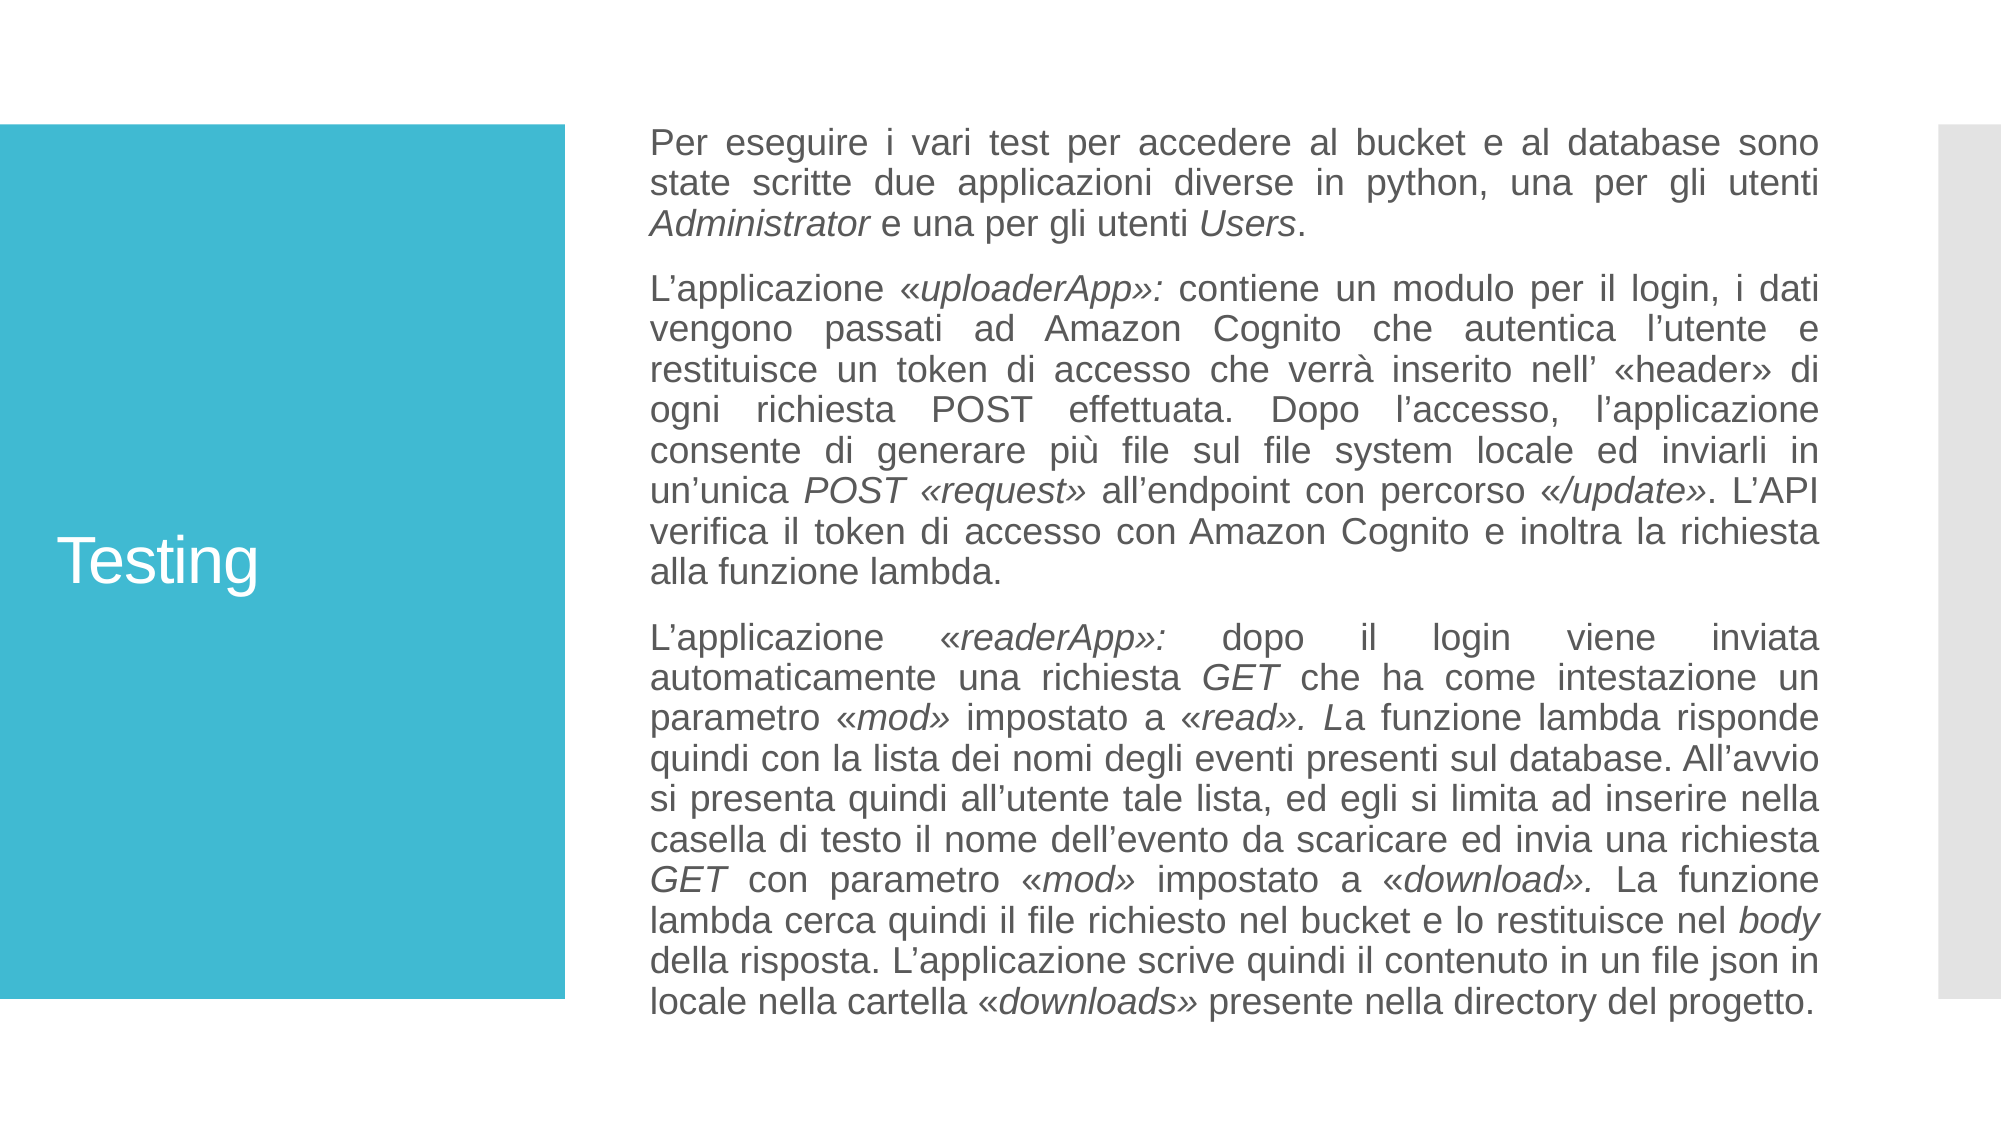

Per eseguire i vari test per accedere al bucket e al database sono state scritte due applicazioni diverse in python, una per gli utenti Administrator e una per gli utenti Users.
L’applicazione «uploaderApp»: contiene un modulo per il login, i dati vengono passati ad Amazon Cognito che autentica l’utente e restituisce un token di accesso che verrà inserito nell’ «header» di ogni richiesta POST effettuata. Dopo l’accesso, l’applicazione consente di generare più file sul file system locale ed inviarli in un’unica POST «request» all’endpoint con percorso «/update». L’API verifica il token di accesso con Amazon Cognito e inoltra la richiesta alla funzione lambda.
L’applicazione «readerApp»: dopo il login viene inviata automaticamente una richiesta GET che ha come intestazione un parametro «mod» impostato a «read». La funzione lambda risponde quindi con la lista dei nomi degli eventi presenti sul database. All’avvio si presenta quindi all’utente tale lista, ed egli si limita ad inserire nella casella di testo il nome dell’evento da scaricare ed invia una richiesta GET con parametro «mod» impostato a «download». La funzione lambda cerca quindi il file richiesto nel bucket e lo restituisce nel body della risposta. L’applicazione scrive quindi il contenuto in un file json in locale nella cartella «downloads» presente nella directory del progetto.
# Testing